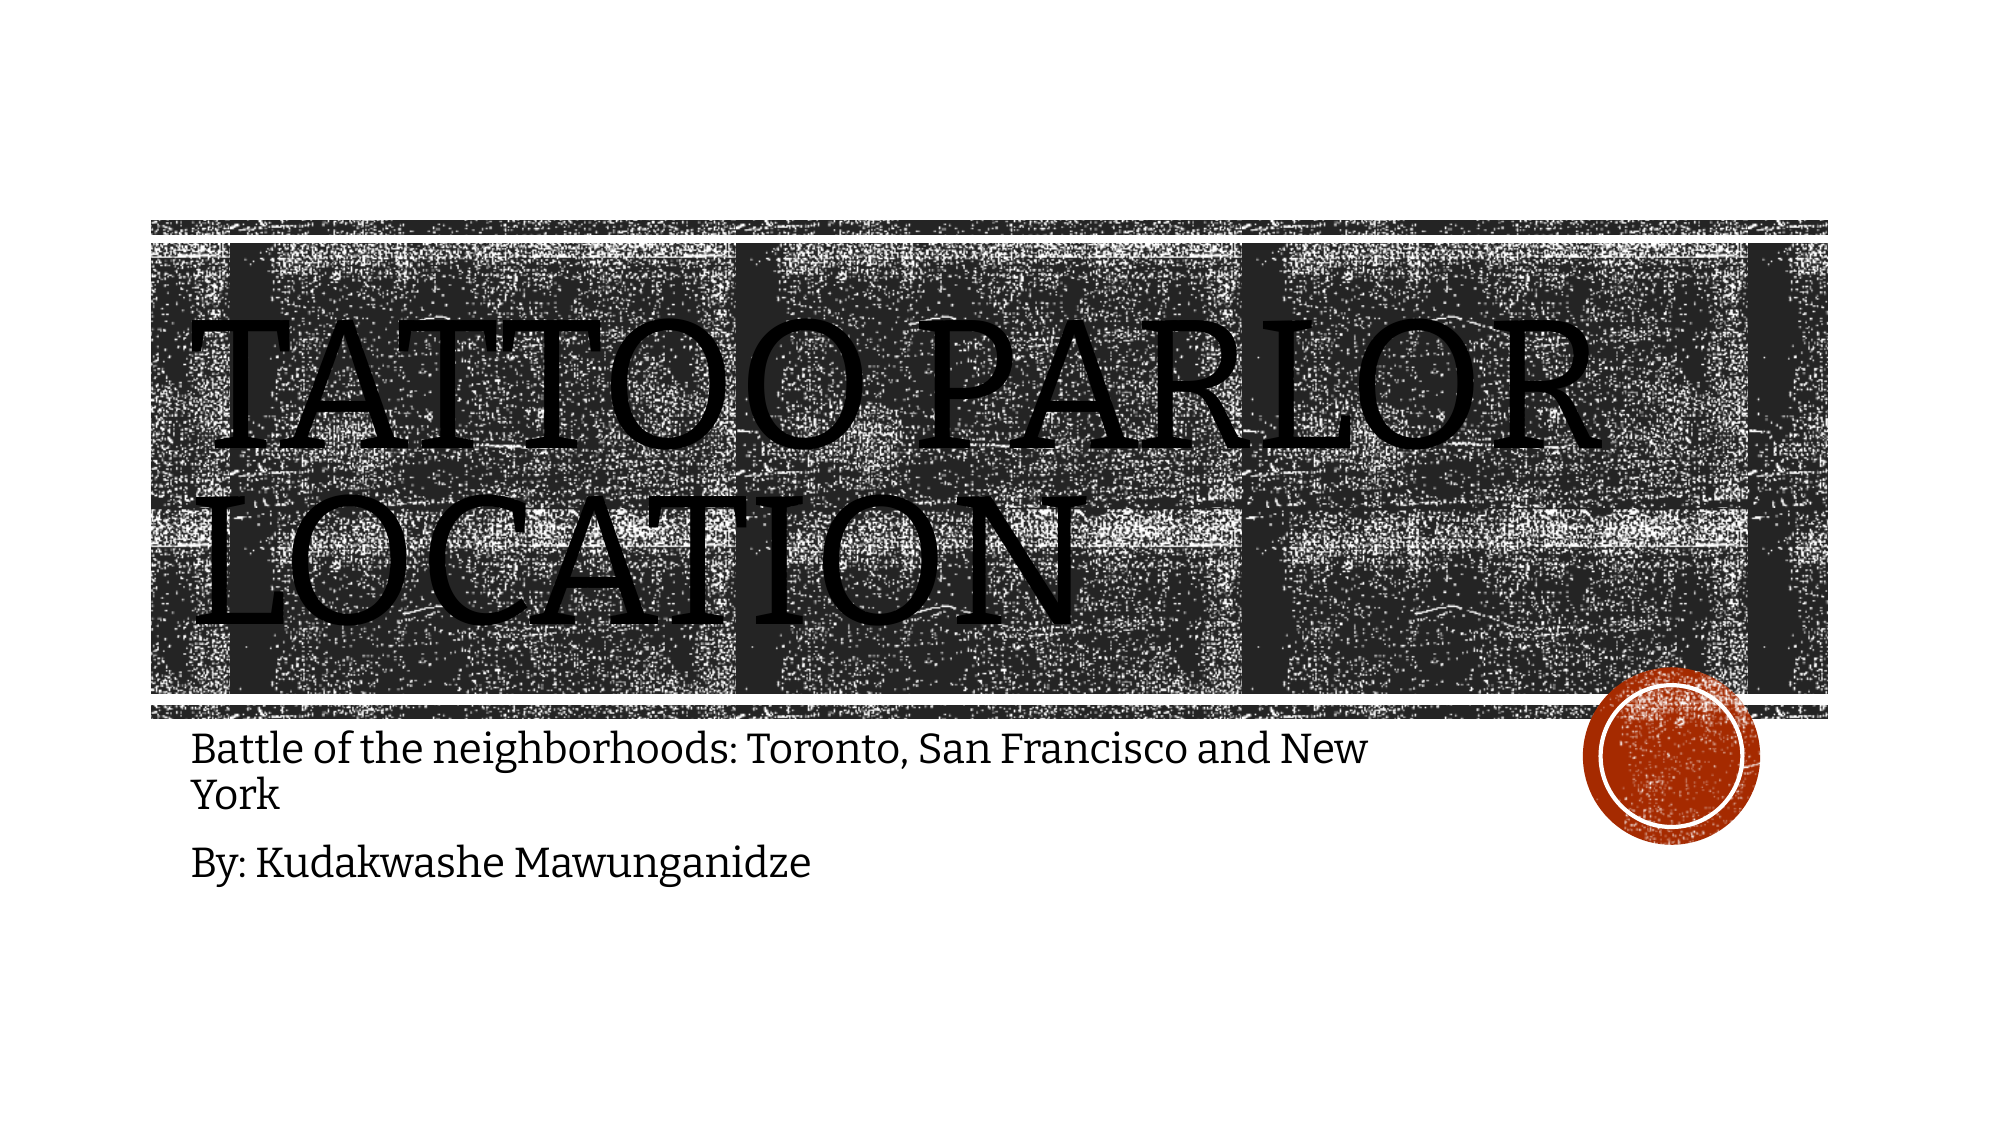

# Tattoo parlor location
Battle of the neighborhoods: Toronto, San Francisco and New York
By: Kudakwashe Mawunganidze